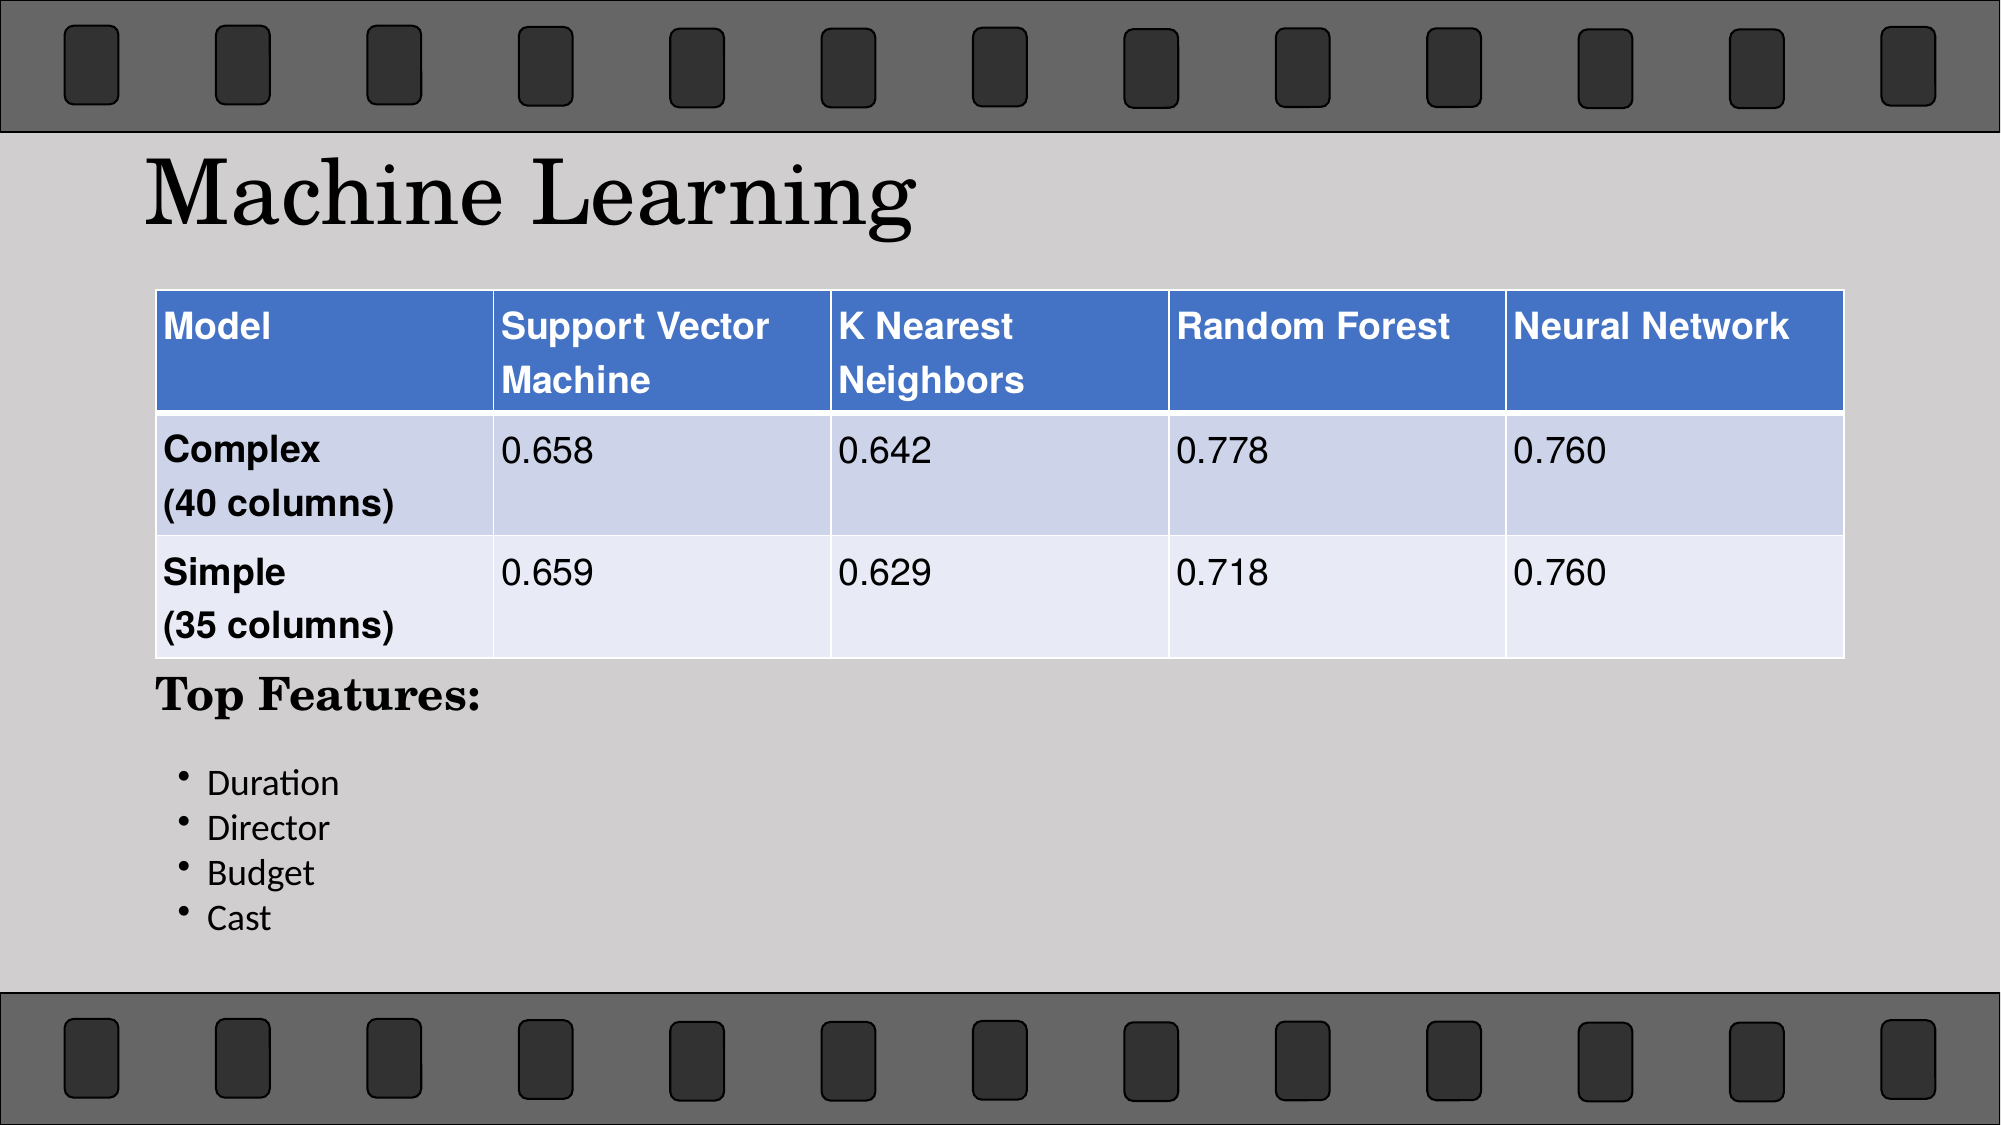

# Machine Learning
| Model | Support Vector Machine | K Nearest Neighbors | Random Forest | Neural Network |
| --- | --- | --- | --- | --- |
| Complex (40 columns) | 0.658 | 0.642 | 0.778 | 0.760 |
| Simple (35 columns) | 0.659 | 0.629 | 0.718 | 0.760 |
Top Features:
Duration
Director
Budget
Cast